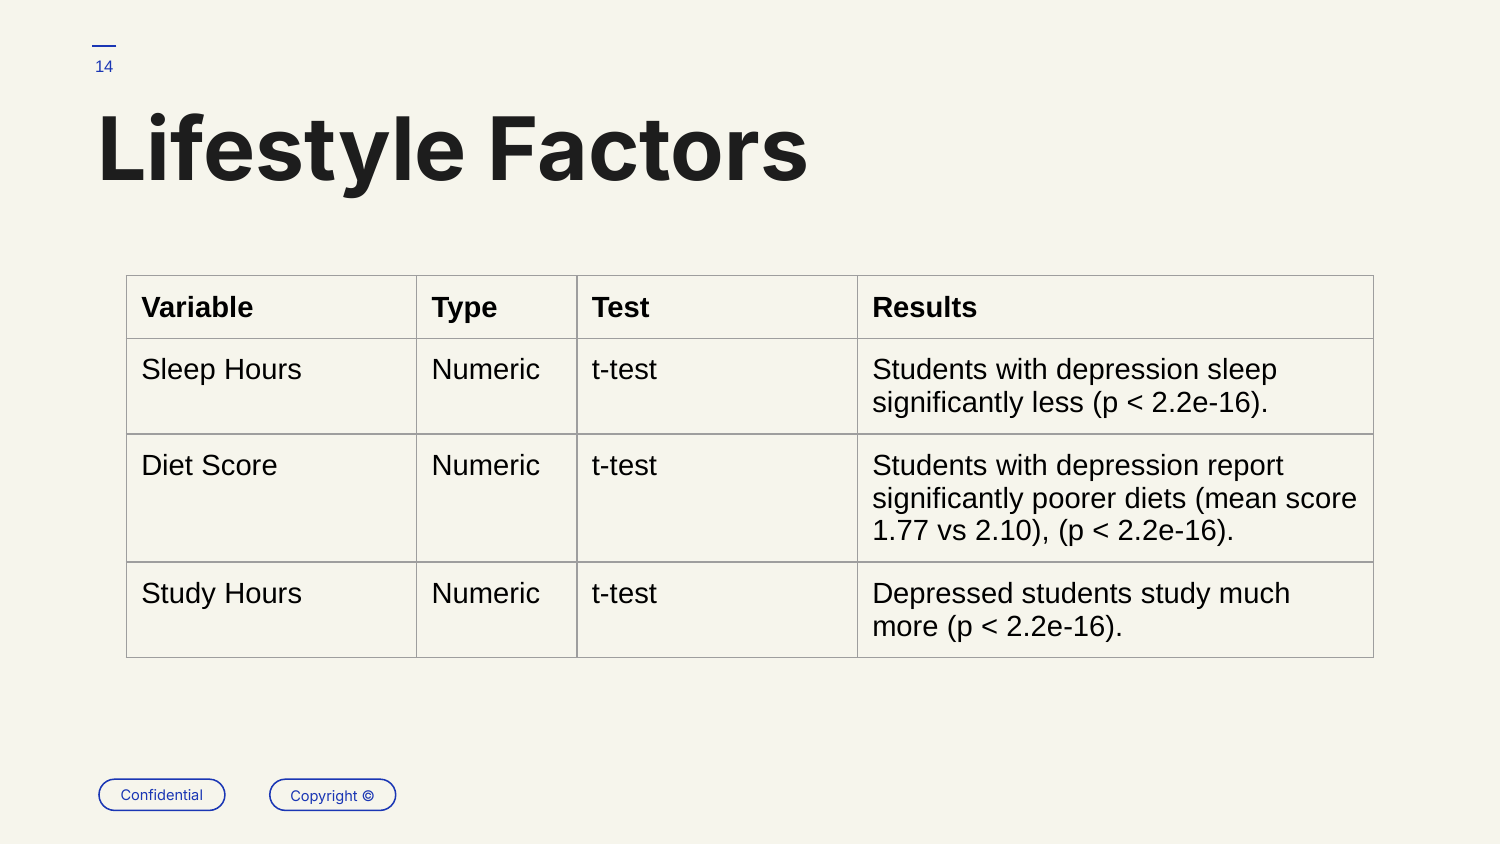

14
# Lifestyle Factors
| Variable | Type | Test | Results |
| --- | --- | --- | --- |
| Sleep Hours | Numeric | t-test | Students with depression sleep significantly less (p < 2.2e-16). |
| Diet Score | Numeric | t-test | Students with depression report significantly poorer diets (mean score 1.77 vs 2.10), (p < 2.2e-16). |
| Study Hours | Numeric | t-test | Depressed students study much more (p < 2.2e-16). |